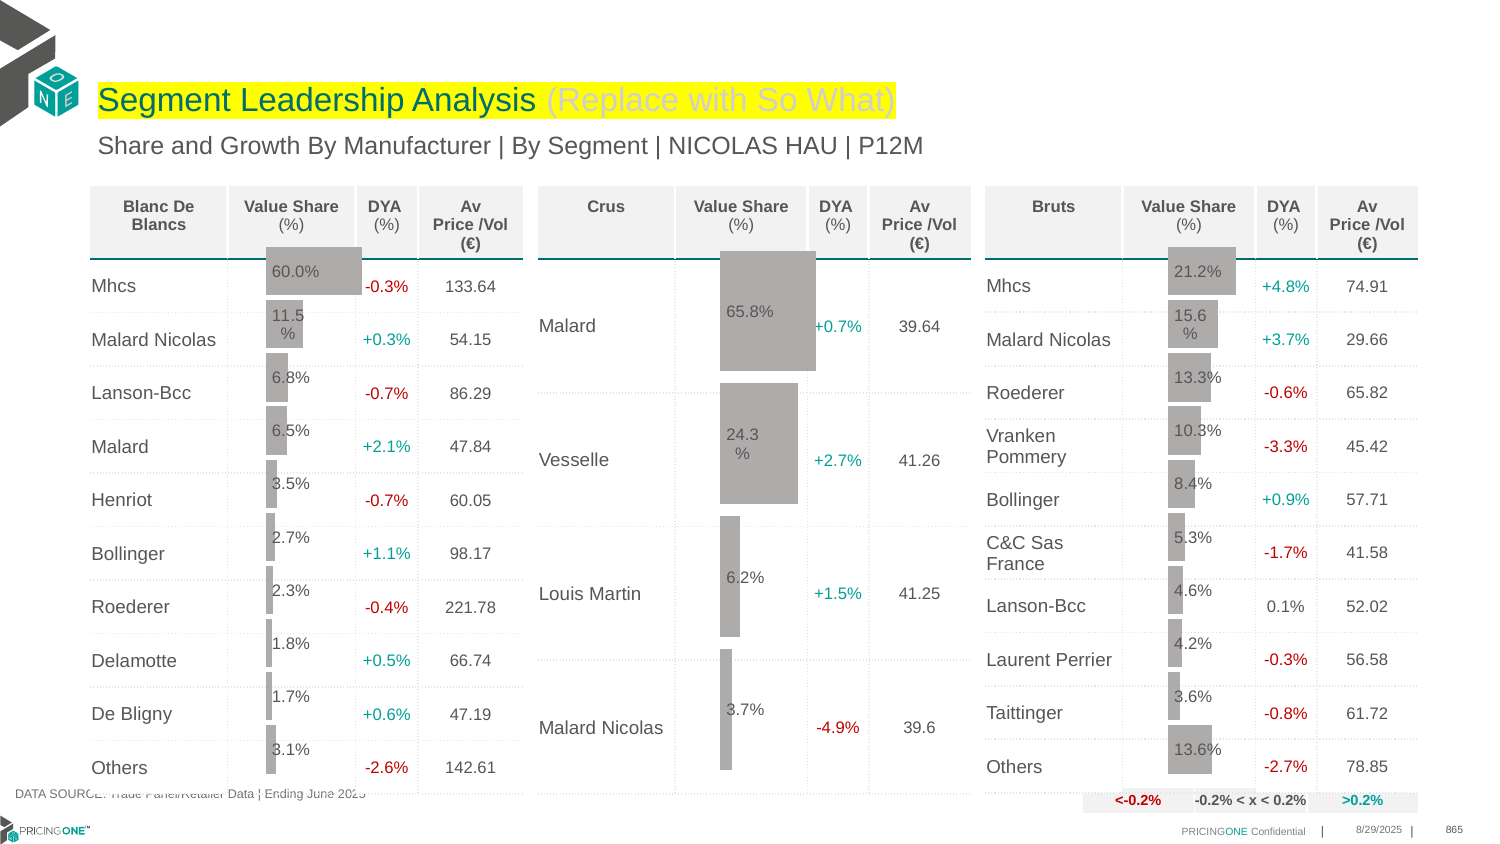

# Segment Leadership Analysis (Replace with So What)
Share and Growth By Manufacturer | By Segment | NICOLAS HAU | P12M
| Crus | Value Share (%) | DYA (%) | Av Price /Vol (€) |
| --- | --- | --- | --- |
| Malard |  | +0.7% | 39.64 |
| Vesselle |  | +2.7% | 41.26 |
| Louis Martin |  | +1.5% | 41.25 |
| Malard Nicolas |  | -4.9% | 39.6 |
| Blanc De Blancs | Value Share (%) | DYA (%) | Av Price /Vol (€) |
| --- | --- | --- | --- |
| Mhcs |  | -0.3% | 133.64 |
| Malard Nicolas |  | +0.3% | 54.15 |
| Lanson-Bcc |  | -0.7% | 86.29 |
| Malard |  | +2.1% | 47.84 |
| Henriot |  | -0.7% | 60.05 |
| Bollinger |  | +1.1% | 98.17 |
| Roederer |  | -0.4% | 221.78 |
| Delamotte |  | +0.5% | 66.74 |
| De Bligny |  | +0.6% | 47.19 |
| Others |  | -2.6% | 142.61 |
| Bruts | Value Share (%) | DYA (%) | Av Price /Vol (€) |
| --- | --- | --- | --- |
| Mhcs |  | +4.8% | 74.91 |
| Malard Nicolas |  | +3.7% | 29.66 |
| Roederer |  | -0.6% | 65.82 |
| Vranken Pommery |  | -3.3% | 45.42 |
| Bollinger |  | +0.9% | 57.71 |
| C&C Sas France |  | -1.7% | 41.58 |
| Lanson-Bcc |  | 0.1% | 52.02 |
| Laurent Perrier |  | -0.3% | 56.58 |
| Taittinger |  | -0.8% | 61.72 |
| Others |  | -2.7% | 78.85 |

### Chart

| Category | Blanc De Blancs | NICOLAS HAU |
|---|---|
|  | 0.6002717985926361 |

### Chart

| Category | Crus | NICOLAS HAU |
|---|---|
|  | 0.6581114343253525 |

### Chart

| Category | Bruts | NICOLAS HAU |
|---|---|
|  | 0.2118938762048387 |
DATA SOURCE: Trade Panel/Retailer Data | Ending June 2025
| <-0.2% | -0.2% < x < 0.2% | >0.2% |
| --- | --- | --- |

8/29/2025
865